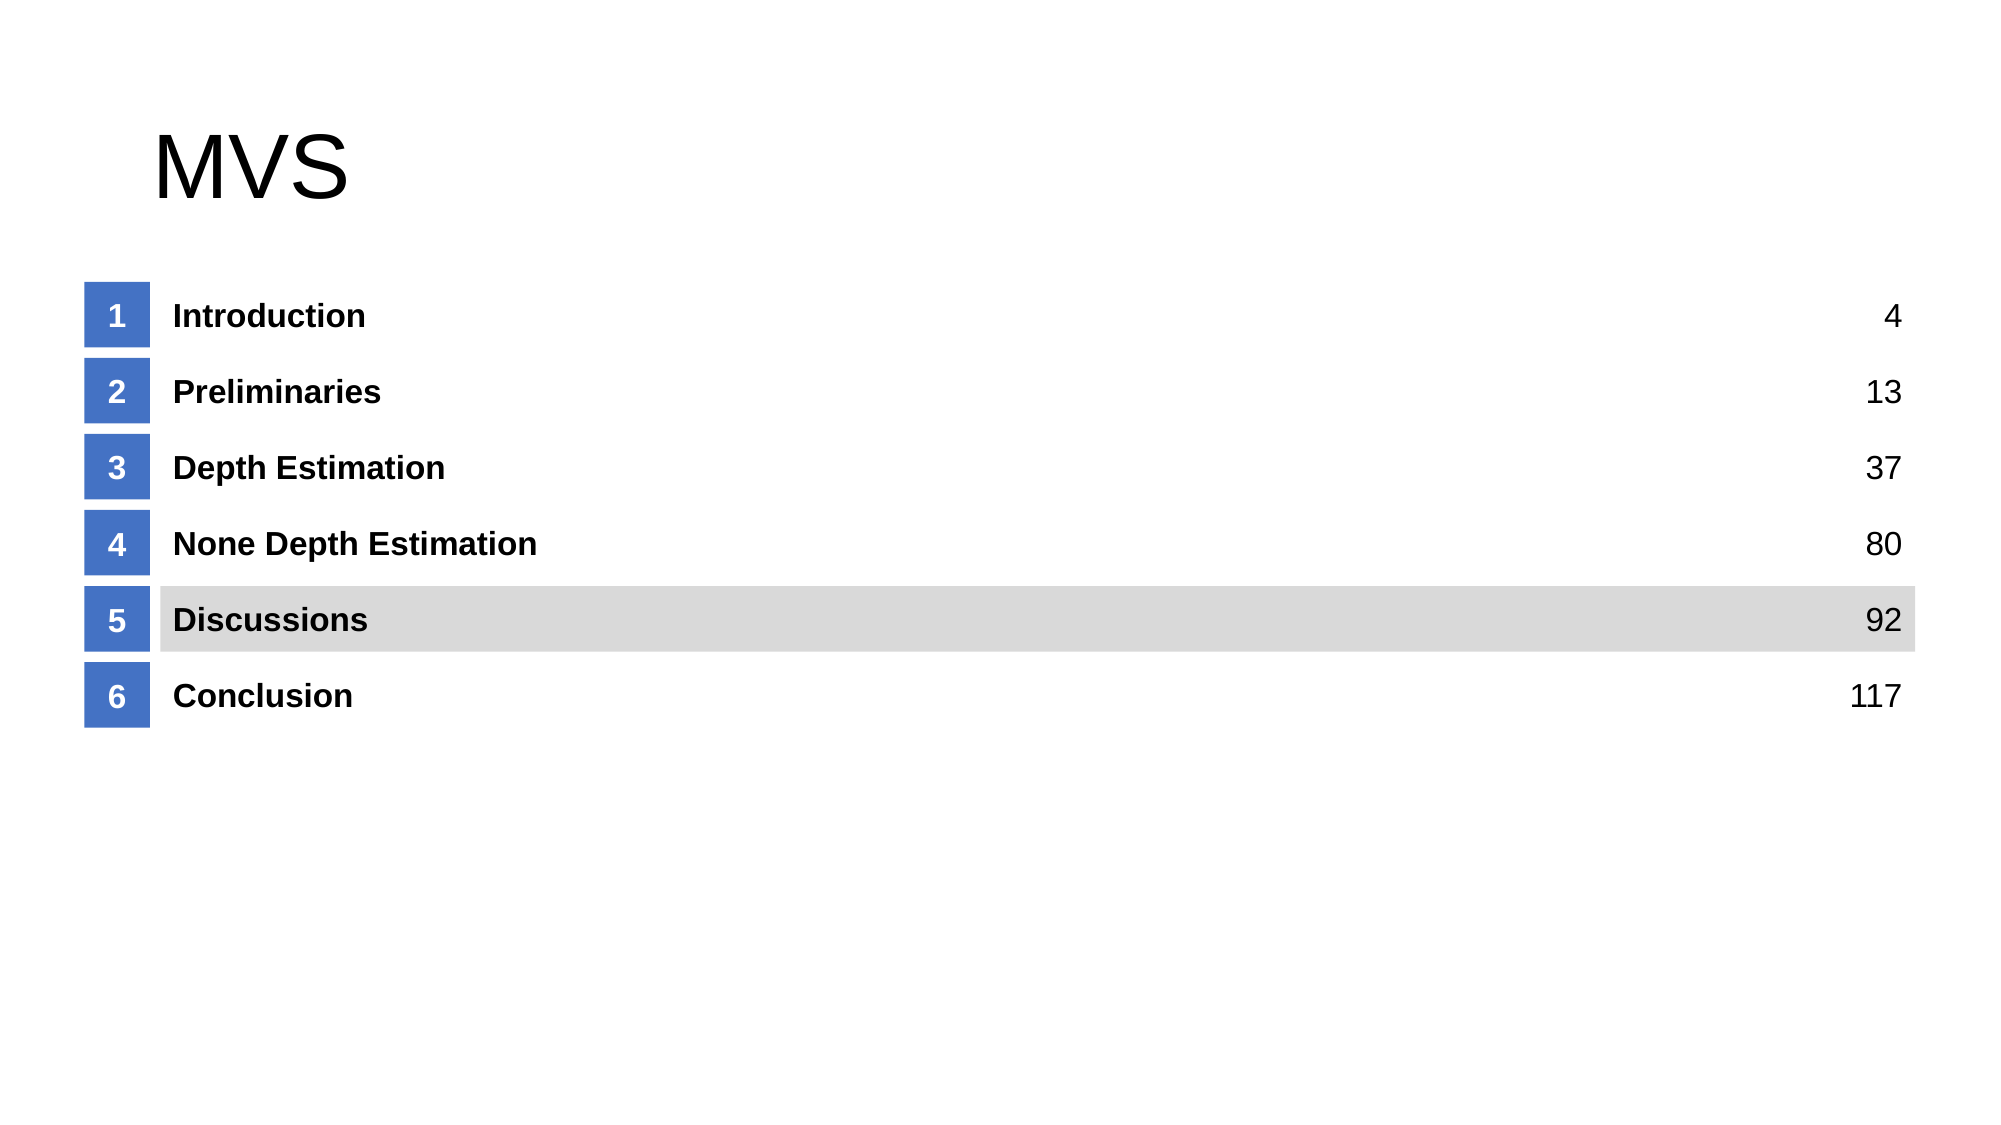

# MVS
1
Introduction
4
2
Preliminaries
13
3
Depth Estimation
37
4
None Depth Estimation
80
5

Discussions
92
6
Conclusion
117